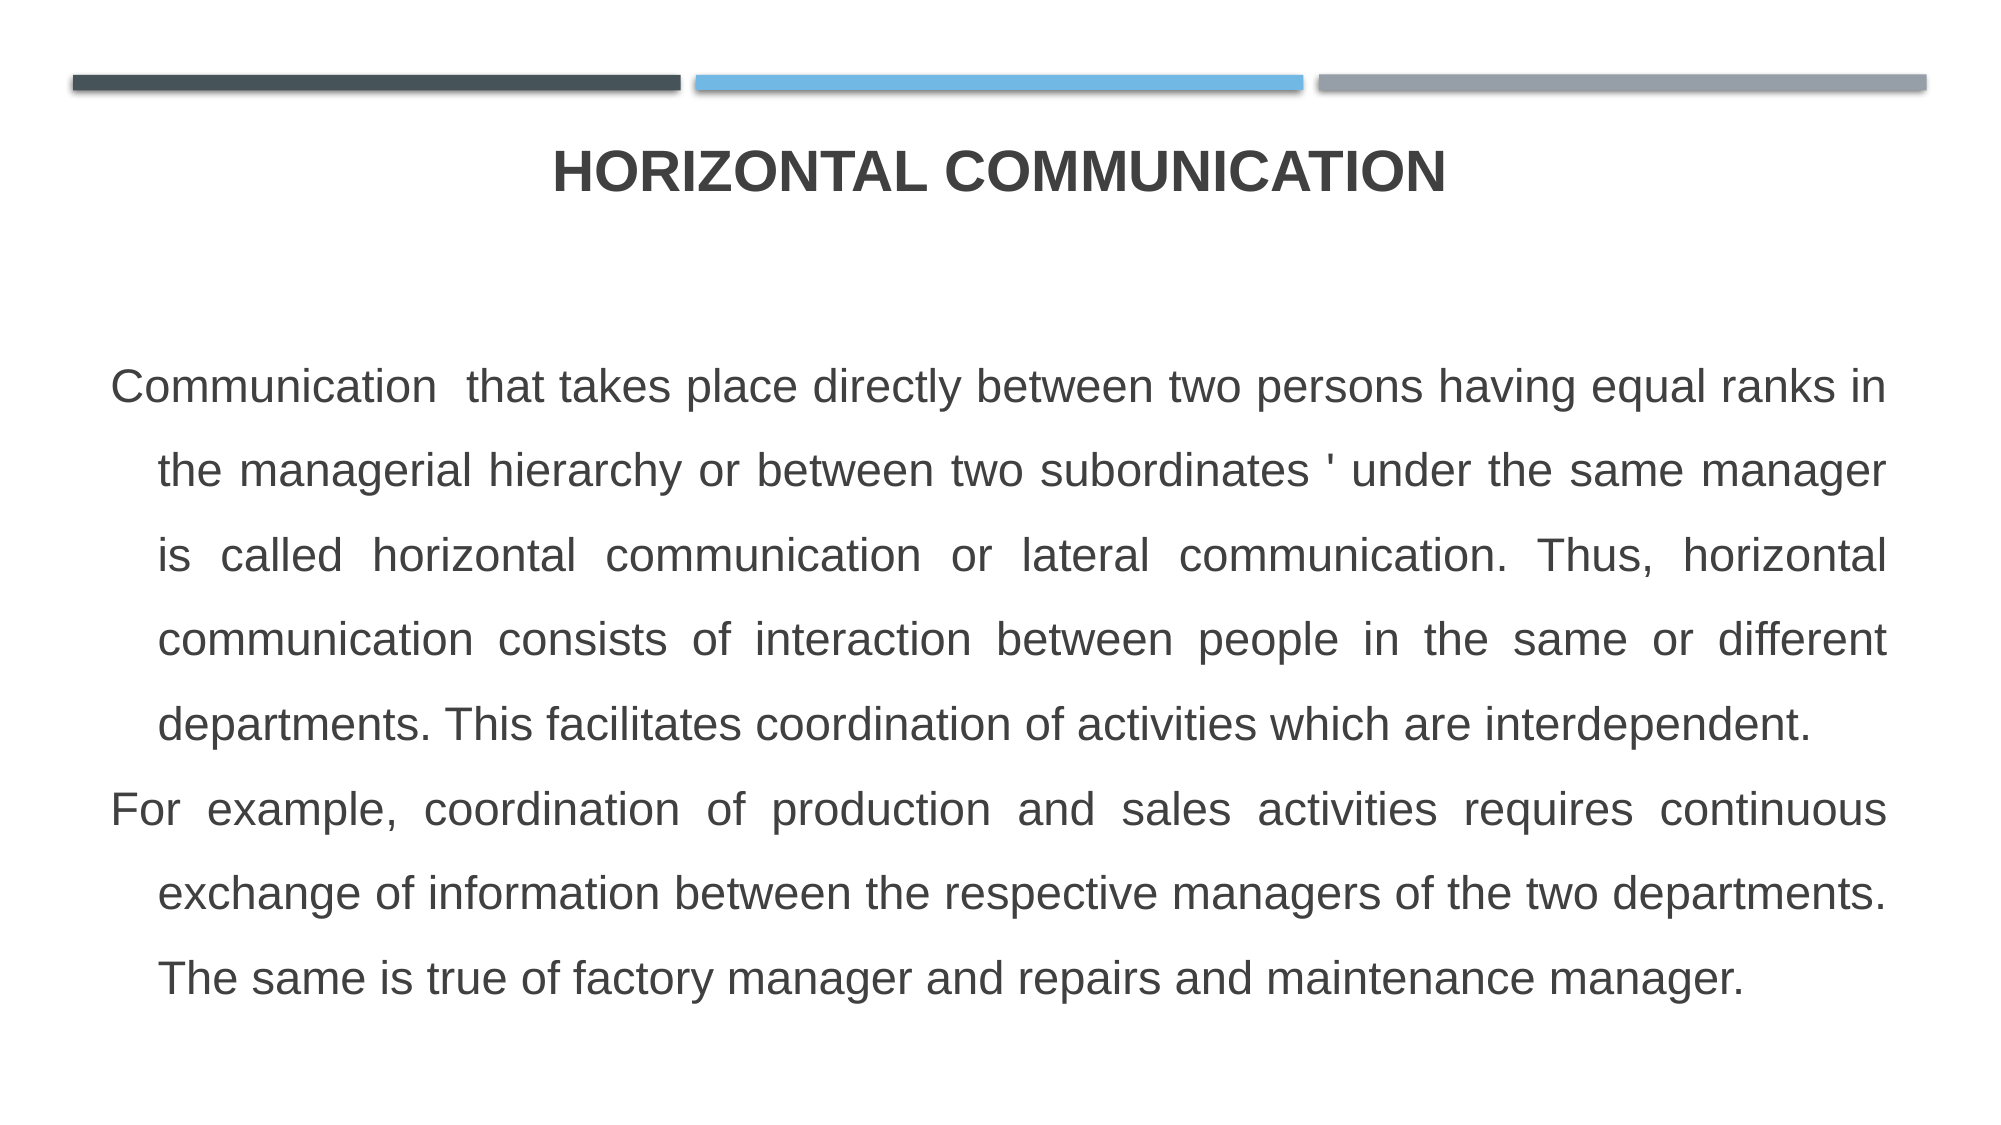

# HORIZONTAL COMMUNICATION
Communication  that takes place directly between two persons having equal ranks in the managerial hierarchy or between two subordinates ' under the same manager is called horizontal communication or lateral communication. Thus, horizontal communication consists of interaction between people in the same or different departments. This facilitates coordination of activities which are interdependent.
For example, coordination of production and sales activities requires continuous exchange of information between the respective managers of the two departments. The same is true of factory manager and repairs and maintenance manager.